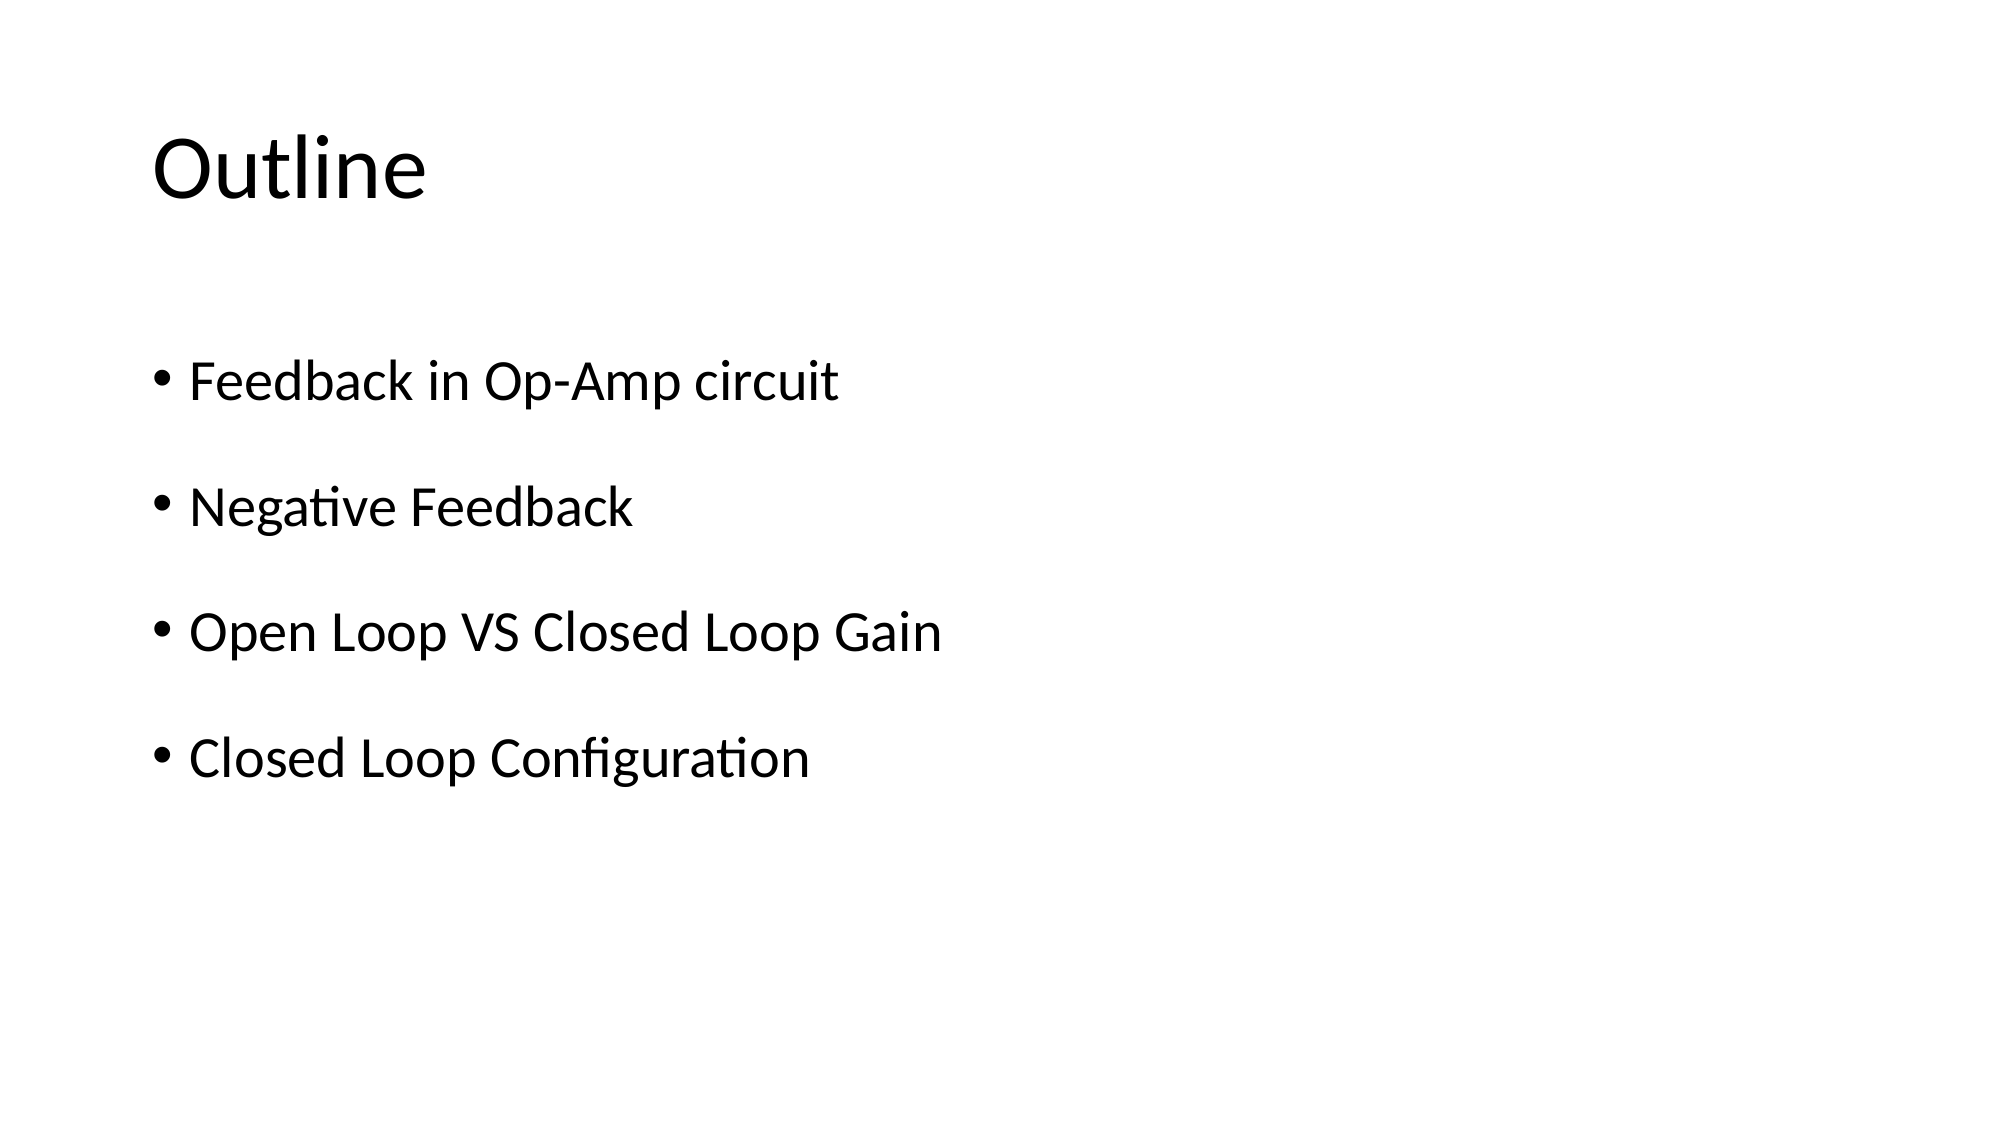

# Outline
Feedback in Op-Amp circuit
Negative Feedback
Open Loop VS Closed Loop Gain
Closed Loop Configuration